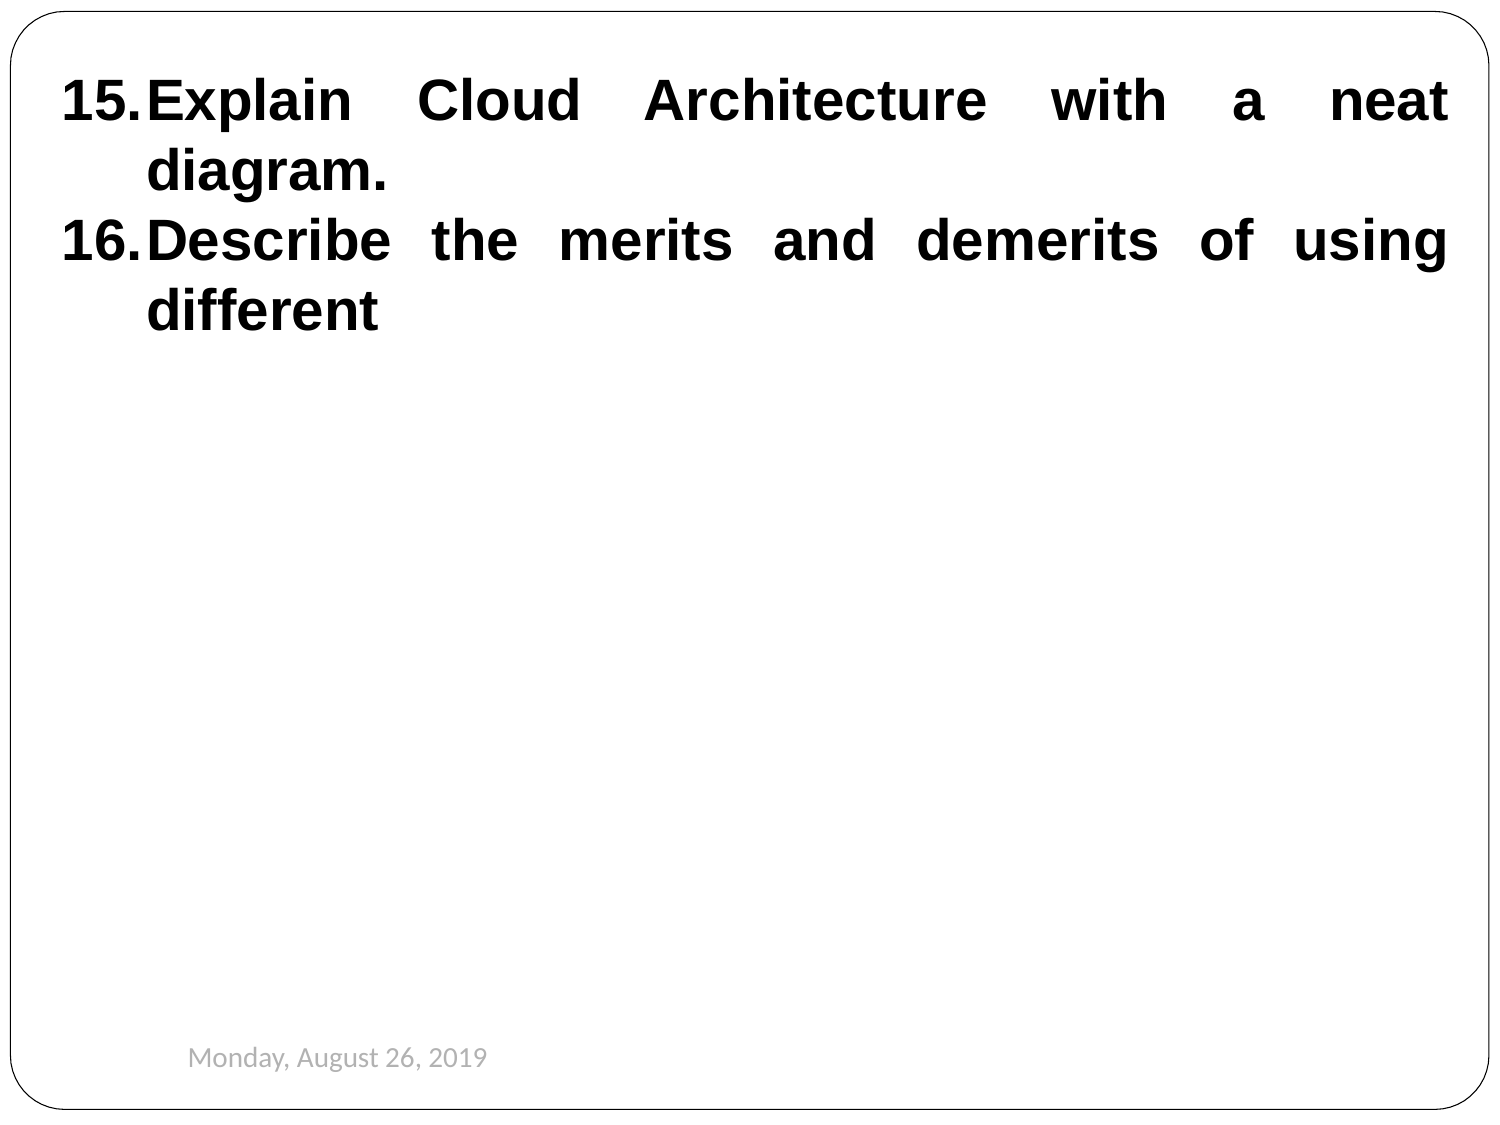

Explain Cloud Architecture with a neat diagram.
Describe the merits and demerits of using different                                                                                                                                                                                                                                                                                                                                                                                                                                                                                                                                                                                                                                                                                                                                                                                                                                                                                                                                                                                                                                                                                                                                                                                                                           business driver in cloud.
What are the technological challenges faced by cloud computing? Explain.
Describe multitenancy with an example.
Describe different design principles followed by cloud.

Monday, August 26, 2019
3